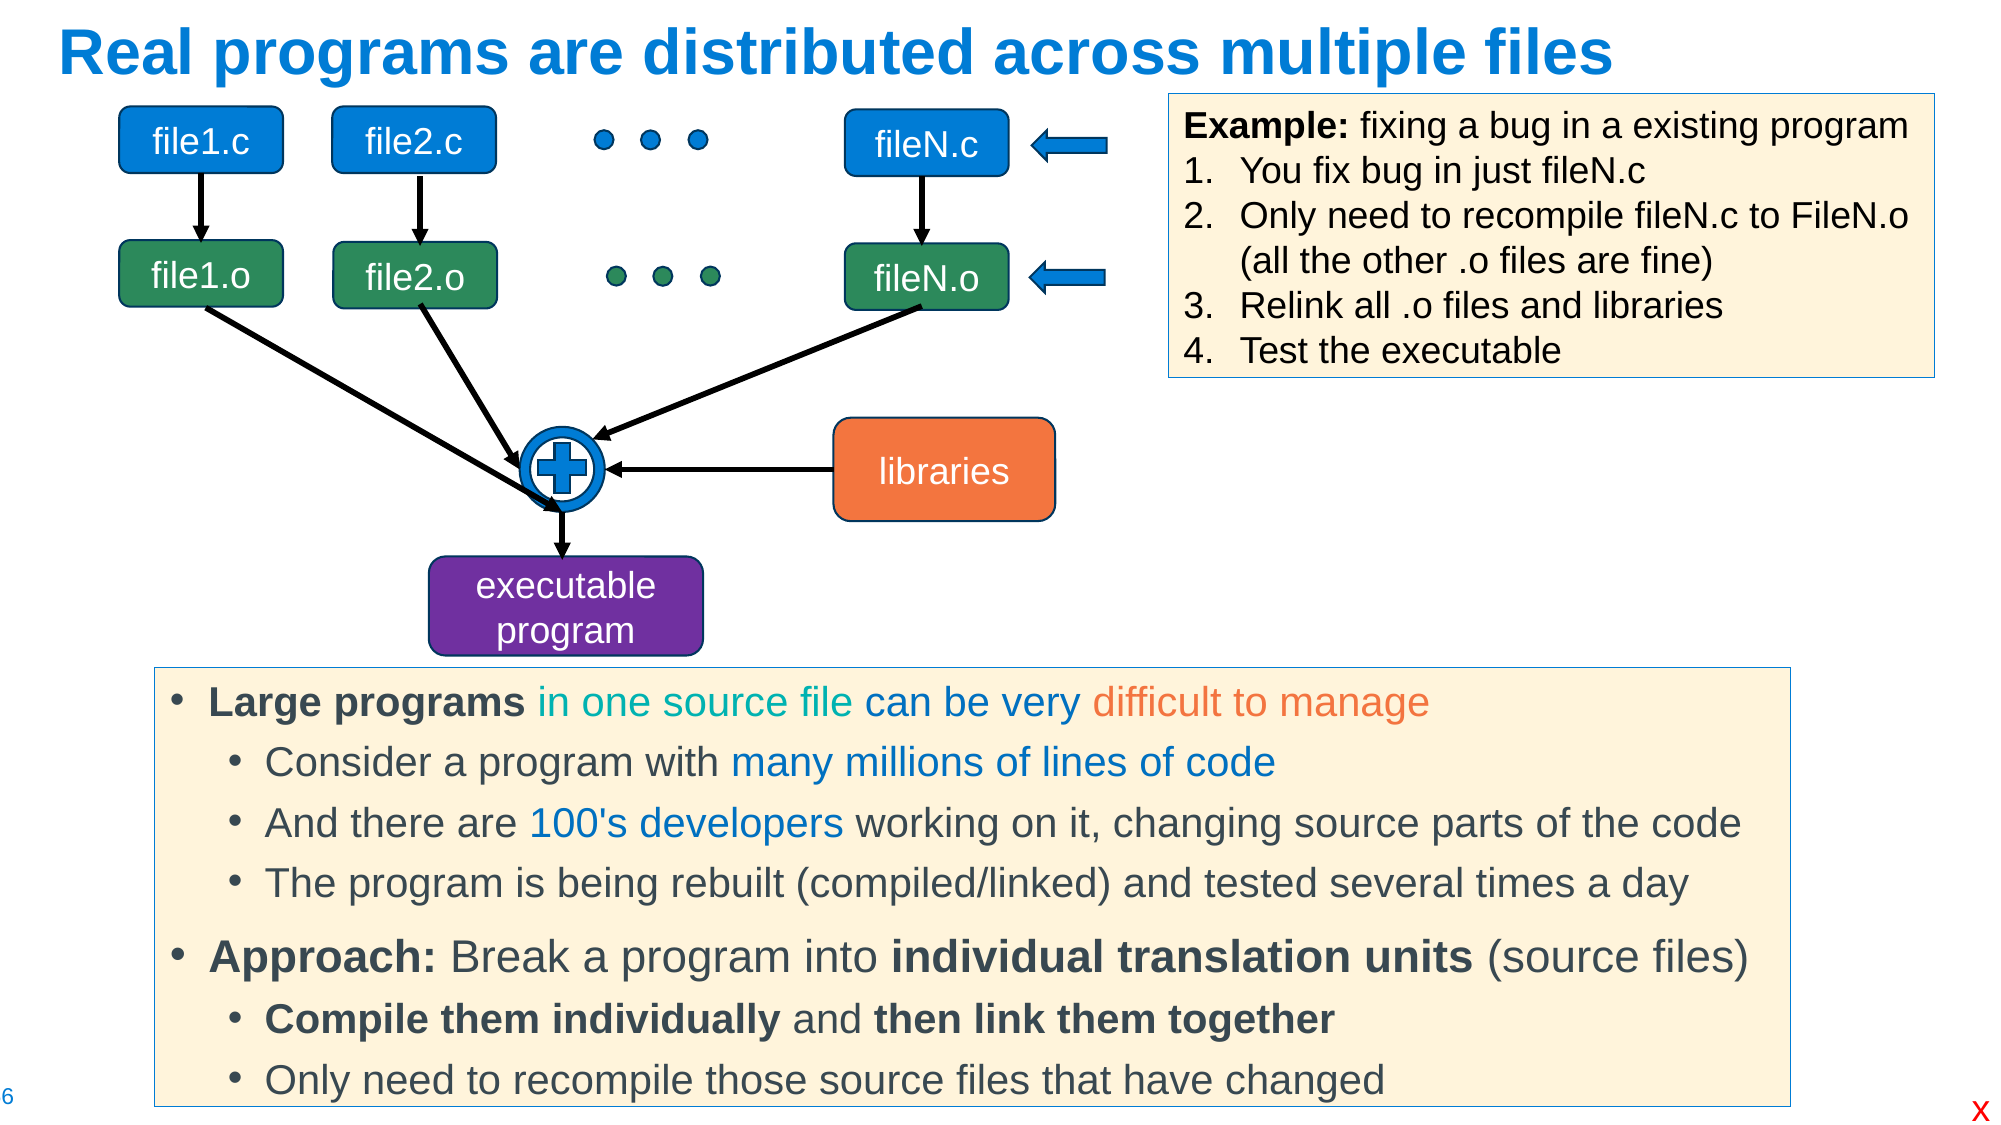

# Real programs are distributed across multiple files
Example: fixing a bug in a existing program
You fix bug in just fileN.c
Only need to recompile fileN.c to FileN.o (all the other .o files are fine)
Relink all .o files and libraries
Test the executable

file1.c
file2.c
fileN.c

file1.o
file2.o
fileN.o

libraries

executable program
Large programs in one source file can be very difficult to manage
Consider a program with many millions of lines of code
And there are 100's developers working on it, changing source parts of the code
The program is being rebuilt (compiled/linked) and tested several times a day
Approach: Break a program into individual translation units (source files)
Compile them individually and then link them together
Only need to recompile those source files that have changed
x